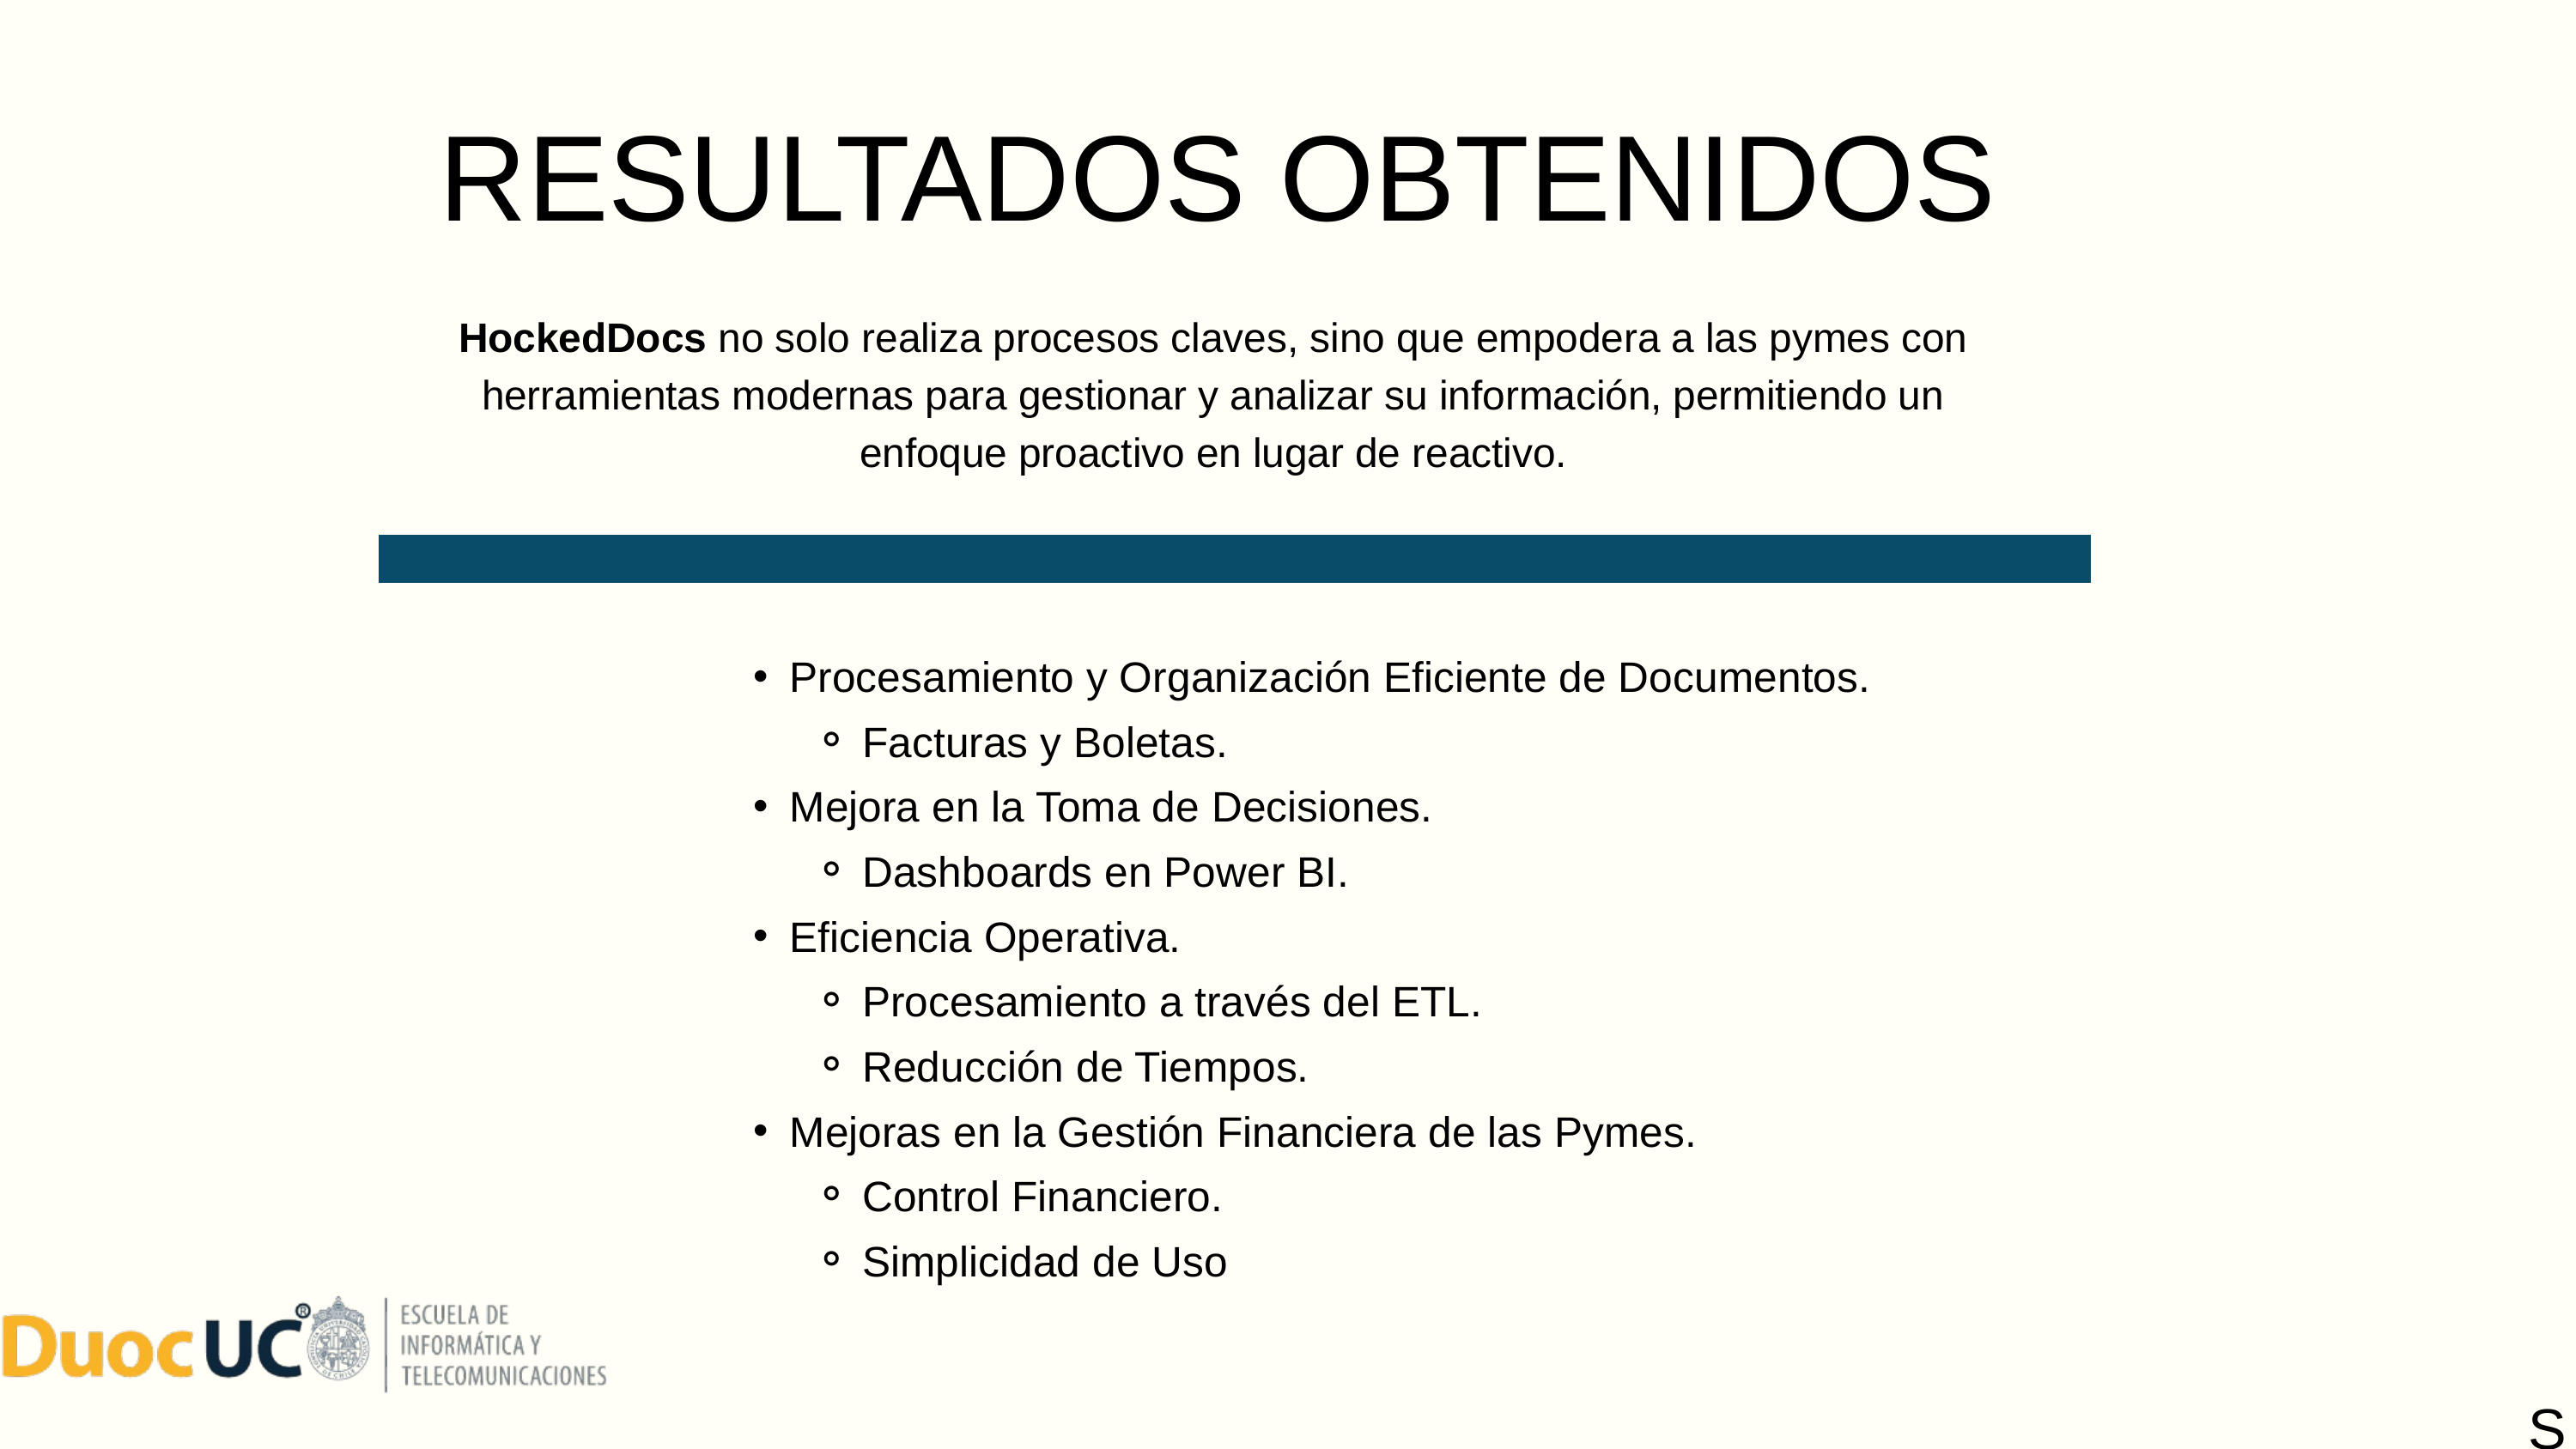

RESULTADOS OBTENIDOS
HockedDocs no solo realiza procesos claves, sino que empodera a las pymes con herramientas modernas para gestionar y analizar su información, permitiendo un enfoque proactivo en lugar de reactivo.

Procesamiento y Organización Eficiente de Documentos.
Facturas y Boletas.
Mejora en la Toma de Decisiones.
Dashboards en Power BI.
Eficiencia Operativa.
Procesamiento a través del ETL.
Reducción de Tiempos.
Mejoras en la Gestión Financiera de las Pymes.
Control Financiero.
Simplicidad de Uso

S